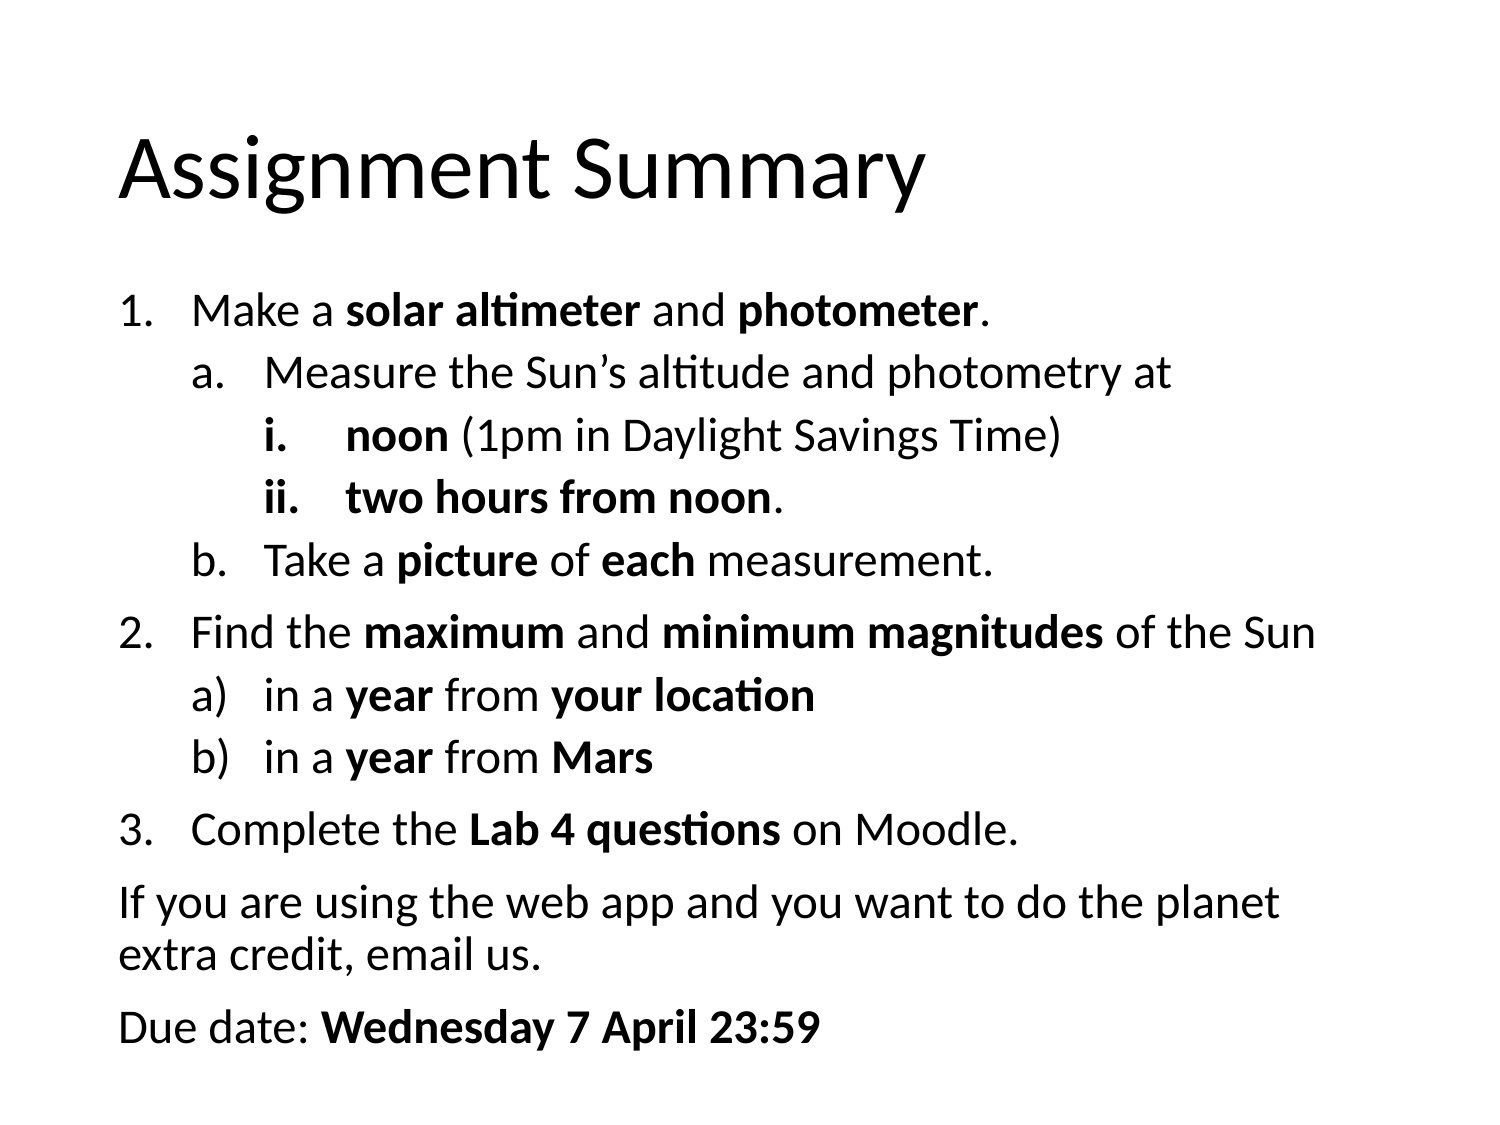

# Assignment Summary
Make a solar altimeter and photometer.
Measure the Sun’s altitude and photometry at
noon (1pm in Daylight Savings Time)
two hours from noon.
Take a picture of each measurement.
Find the maximum and minimum magnitudes of the Sun
in a year from your location
in a year from Mars
Complete the Lab 4 questions on Moodle.
If you are using the web app and you want to do the planet extra credit, email us.
Due date: Wednesday 7 April 23:59